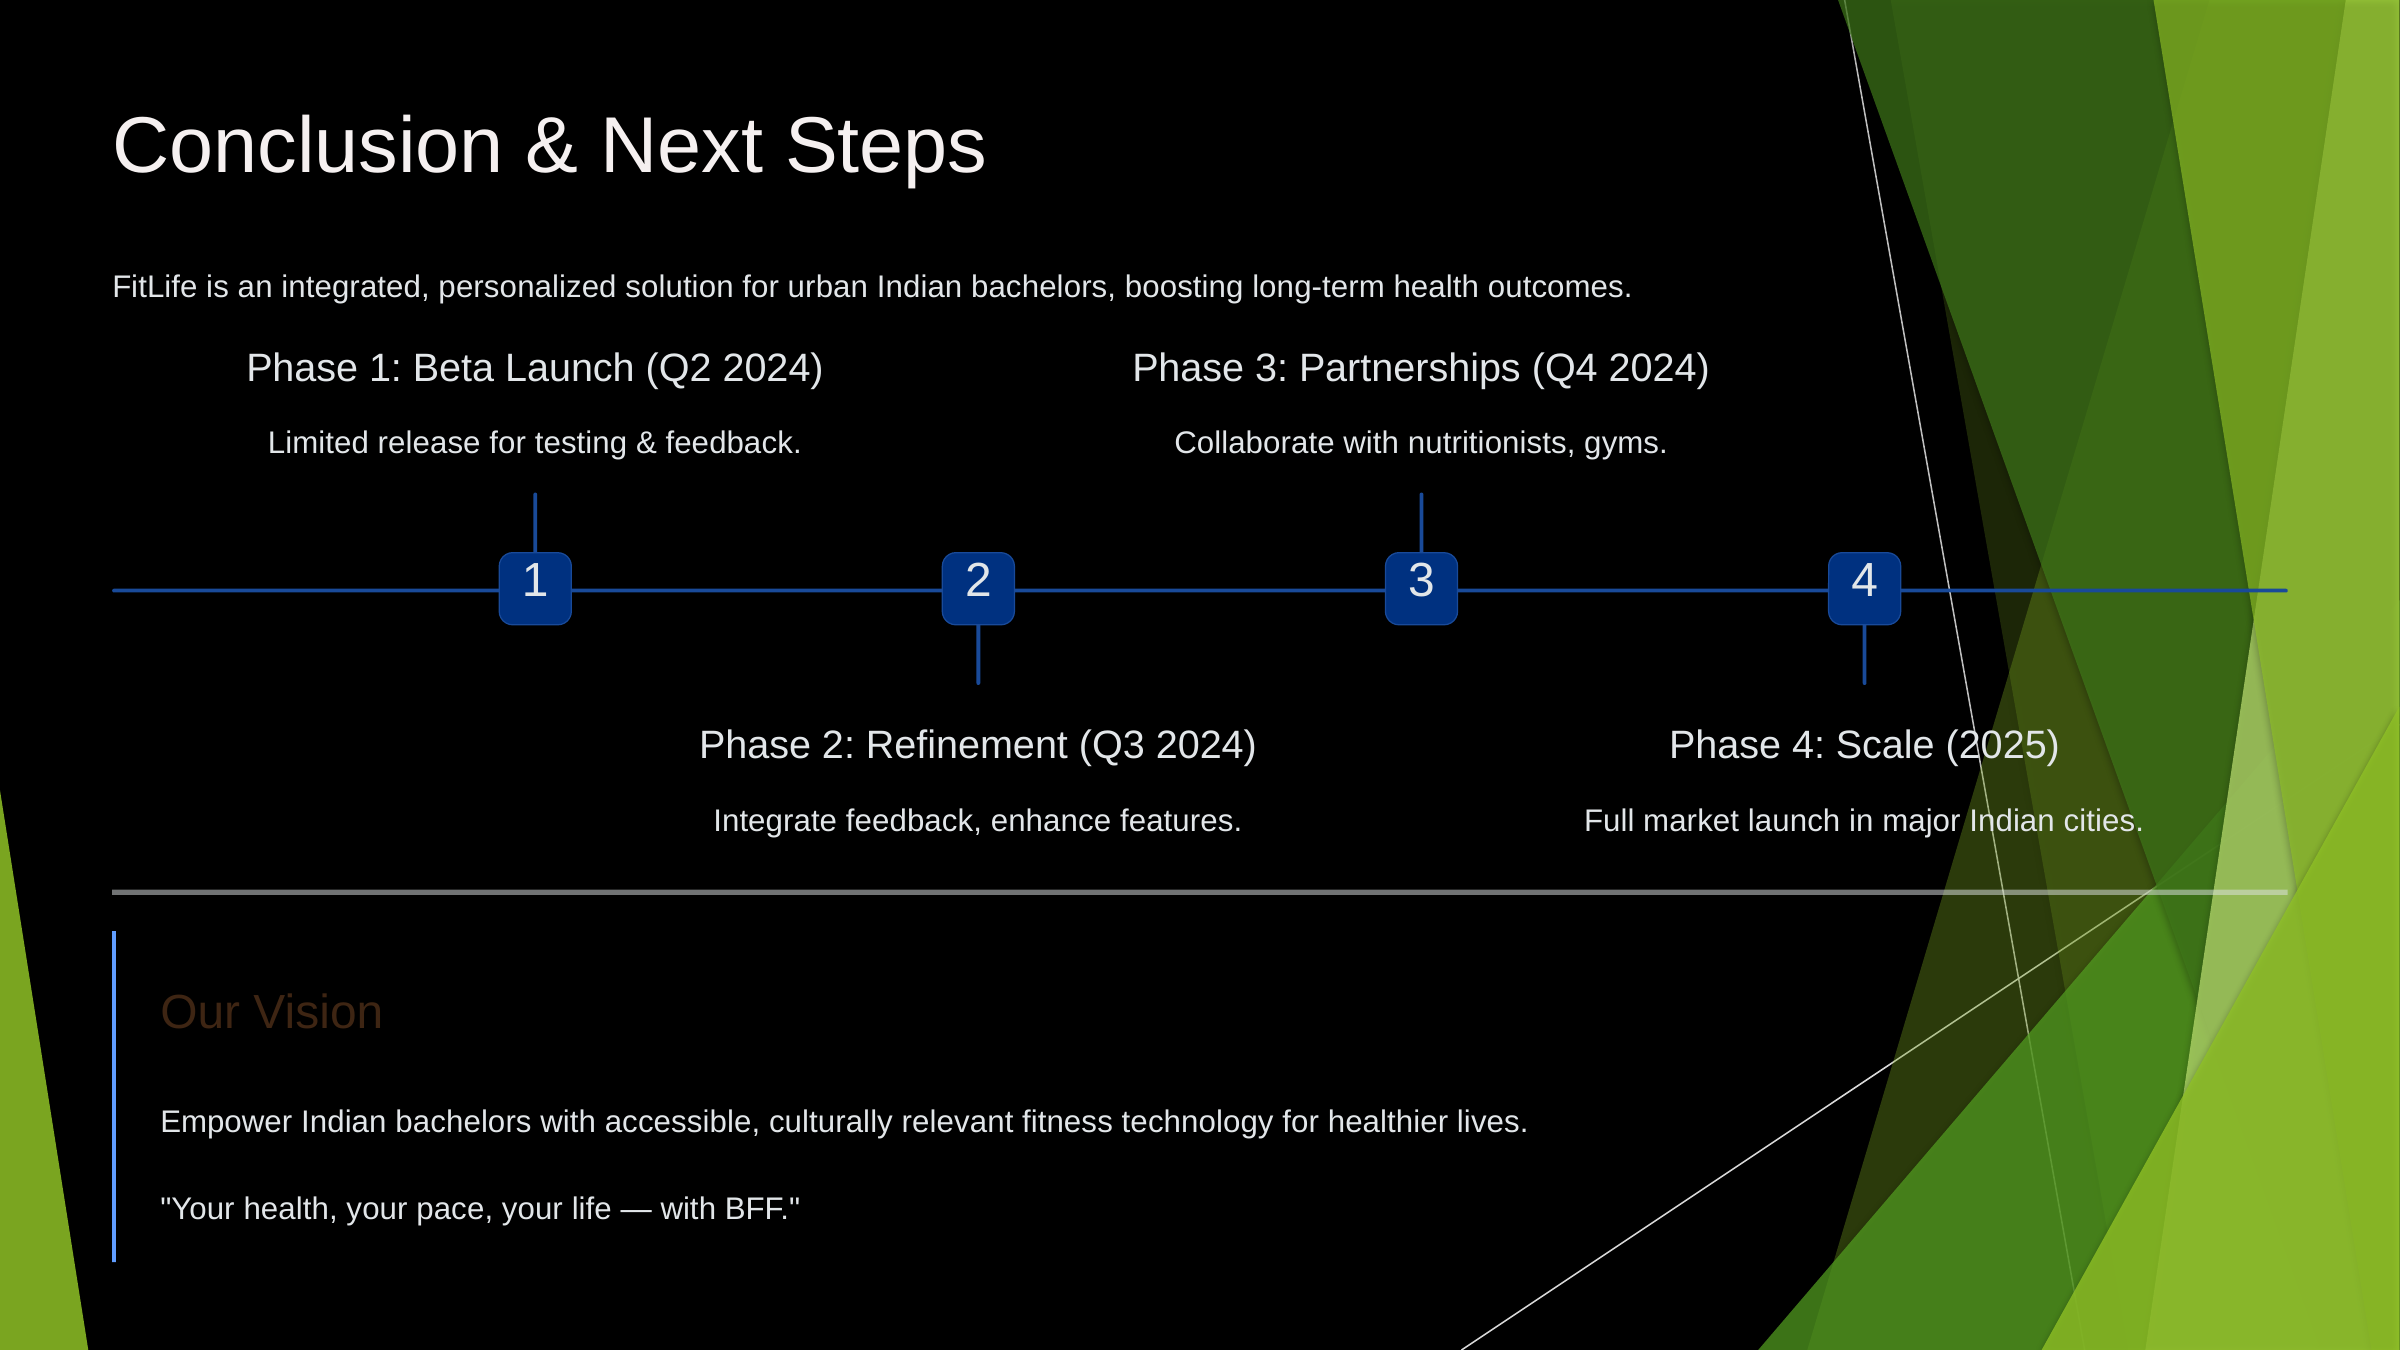

Conclusion & Next Steps
FitLife is an integrated, personalized solution for urban Indian bachelors, boosting long-term health outcomes.
Phase 1: Beta Launch (Q2 2024)
Phase 3: Partnerships (Q4 2024)
Limited release for testing & feedback.
Collaborate with nutritionists, gyms.

1
2
3
4

Phase 2: Refinement (Q3 2024)
Phase 4: Scale (2025)
Integrate feedback, enhance features.
Full market launch in major Indian cities.

Our Vision
Empower Indian bachelors with accessible, culturally relevant fitness technology for healthier lives.
"Your health, your pace, your life — with BFF."